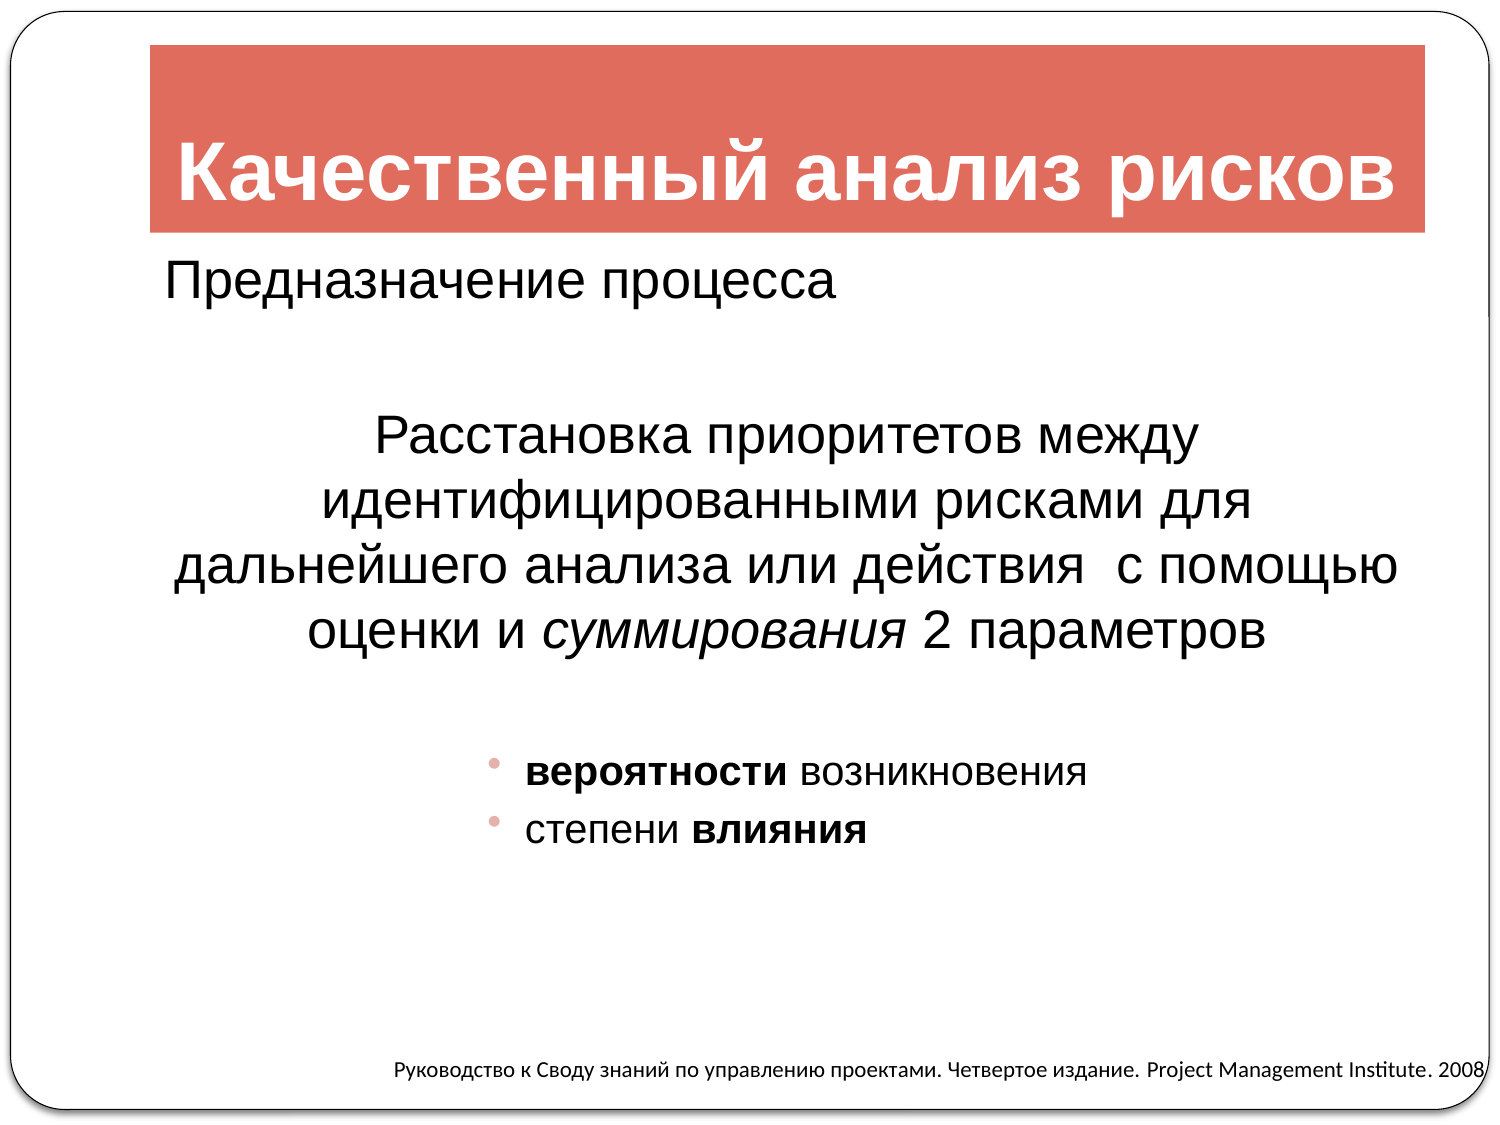

# Качественный анализ рисков
Предназначение процесса

Расстановка приоритетов между идентифицированными рисками для дальнейшего анализа или действия  с помощью оценки и суммирования 2 параметров

вероятности возникновения
степени влияния
Руководство к Своду знаний по управлению проектами. Четвертое издание. Project Management Institute. 2008